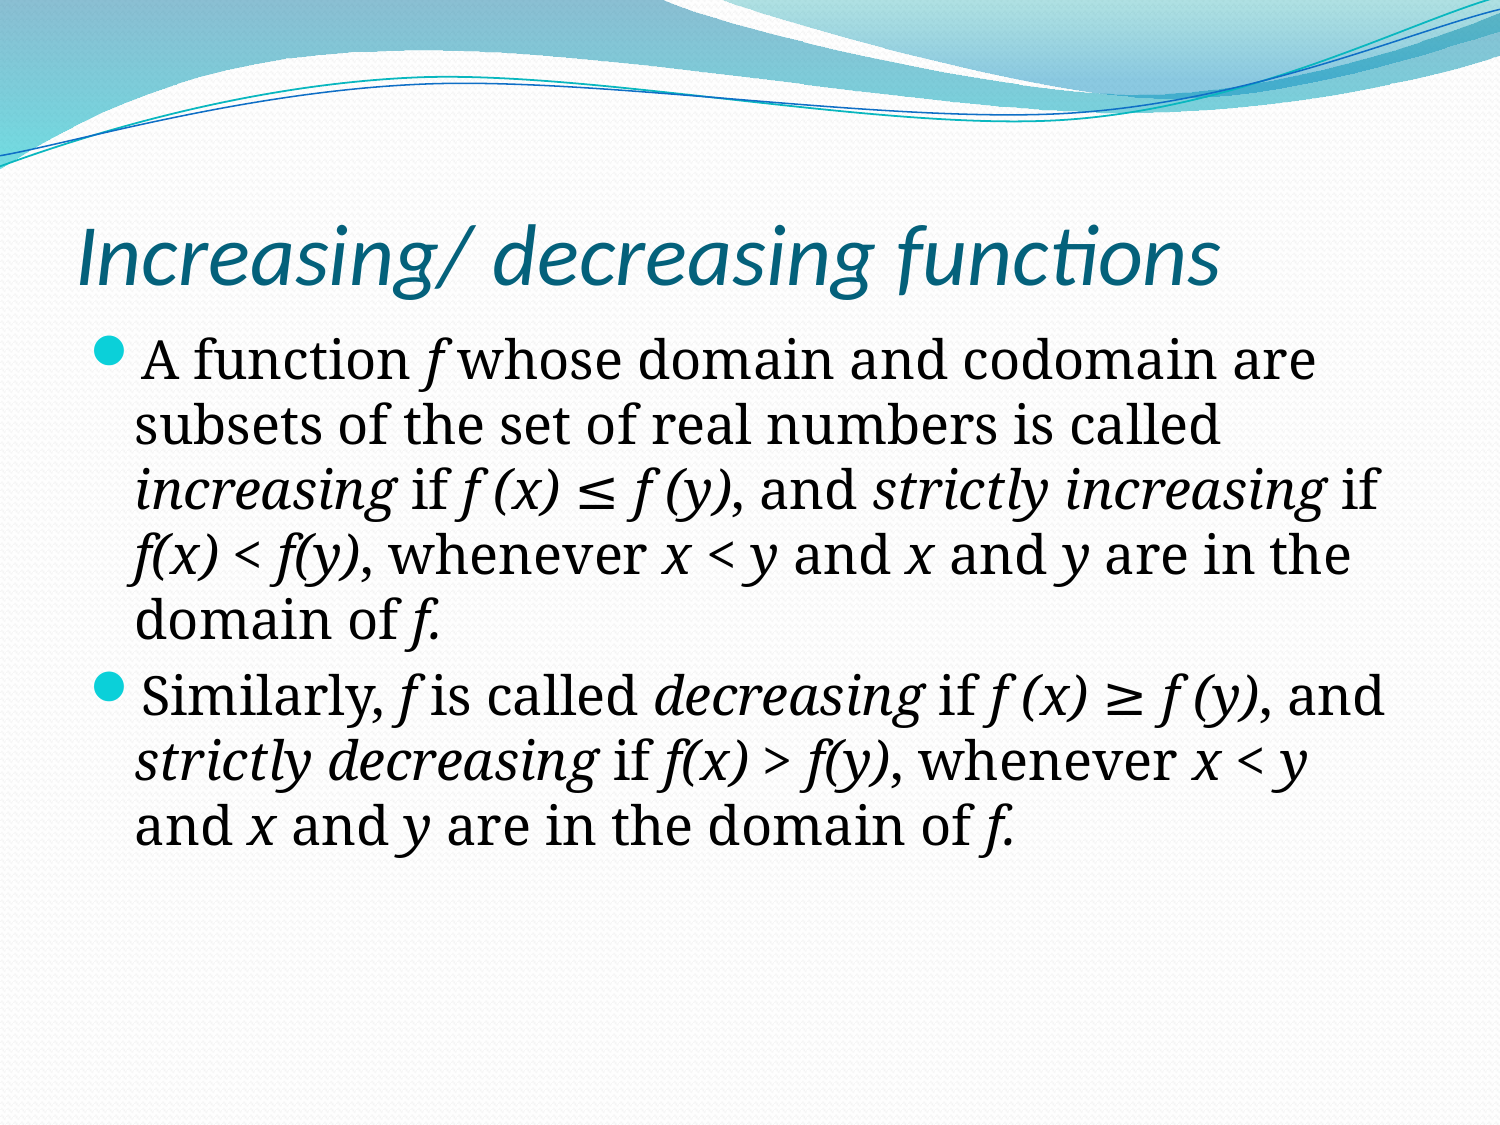

# Increasing/ decreasing functions
A function f whose domain and codomain are subsets of the set of real numbers is called increasing if f (x) ≤ f (y), and strictly increasing if f(x) < f(y), whenever x < y and x and y are in the domain of f.
Similarly, f is called decreasing if f (x) ≥ f (y), and strictly decreasing if f(x) > f(y), whenever x < y and x and y are in the domain of f.